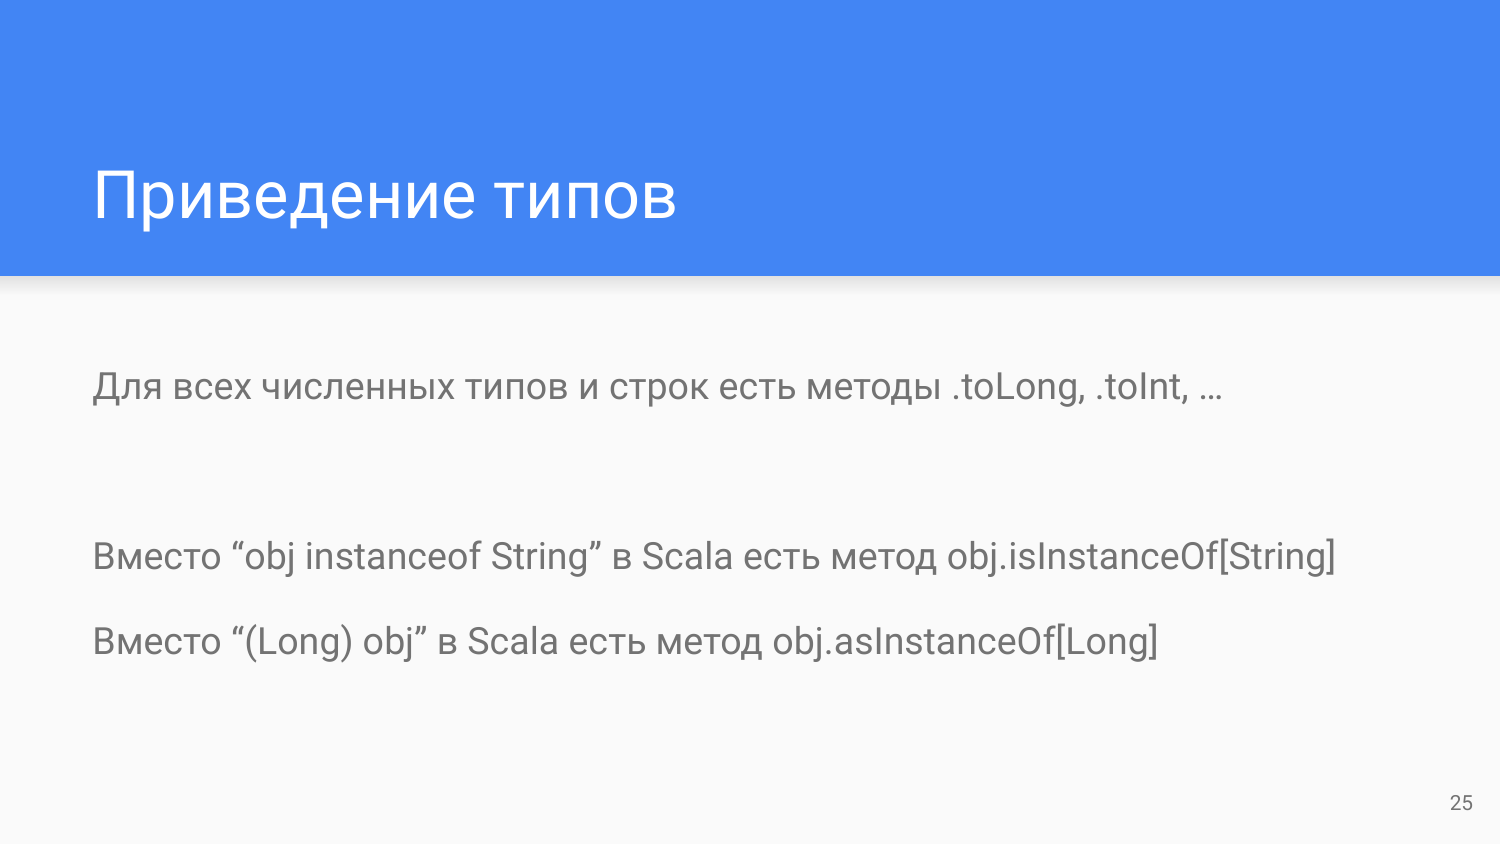

# Приведение типов
Для всех численных типов и строк есть методы .toLong, .toInt, …

Вместо “obj instanceof String” в Scala есть метод obj.isInstanceOf[String]
Вместо “(Long) obj” в Scala есть метод obj.asInstanceOf[Long]
25